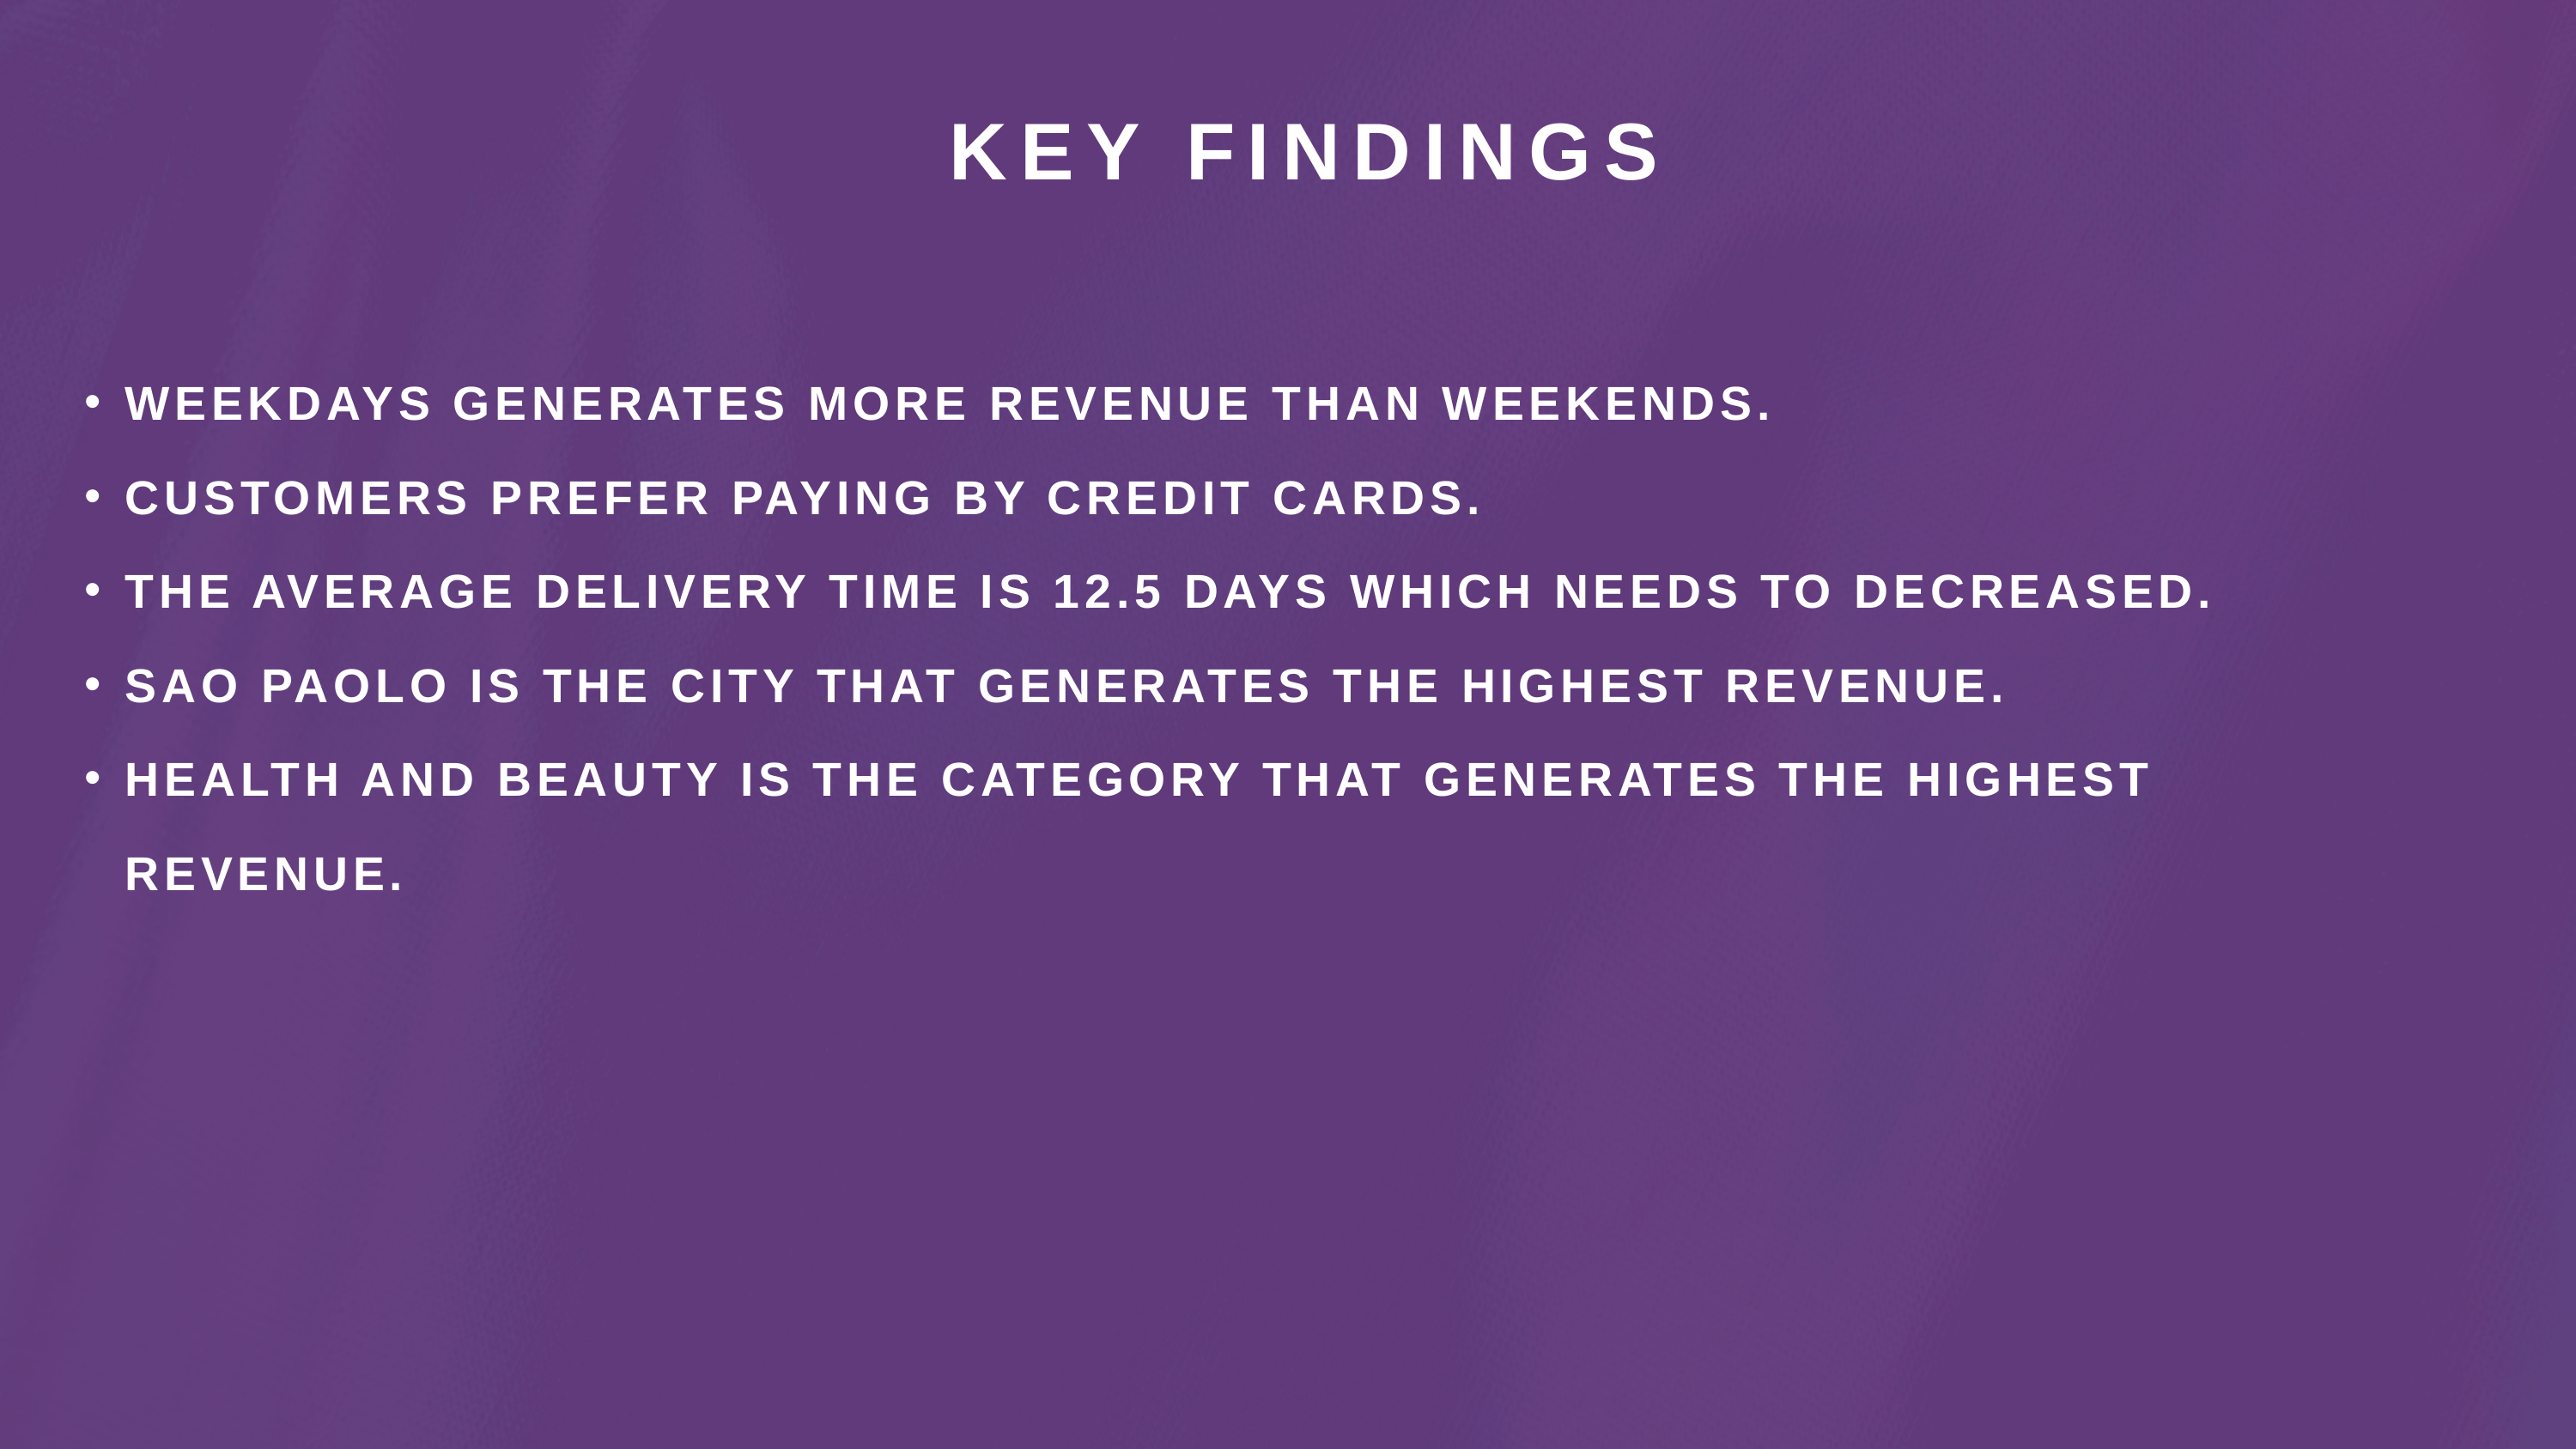

KEY FINDINGS
WEEKDAYS GENERATES MORE REVENUE THAN WEEKENDS.
CUSTOMERS PREFER PAYING BY CREDIT CARDS.
THE AVERAGE DELIVERY TIME IS 12.5 DAYS WHICH NEEDS TO DECREASED.
SAO PAOLO IS THE CITY THAT GENERATES THE HIGHEST REVENUE.
HEALTH AND BEAUTY IS THE CATEGORY THAT GENERATES THE HIGHEST REVENUE.